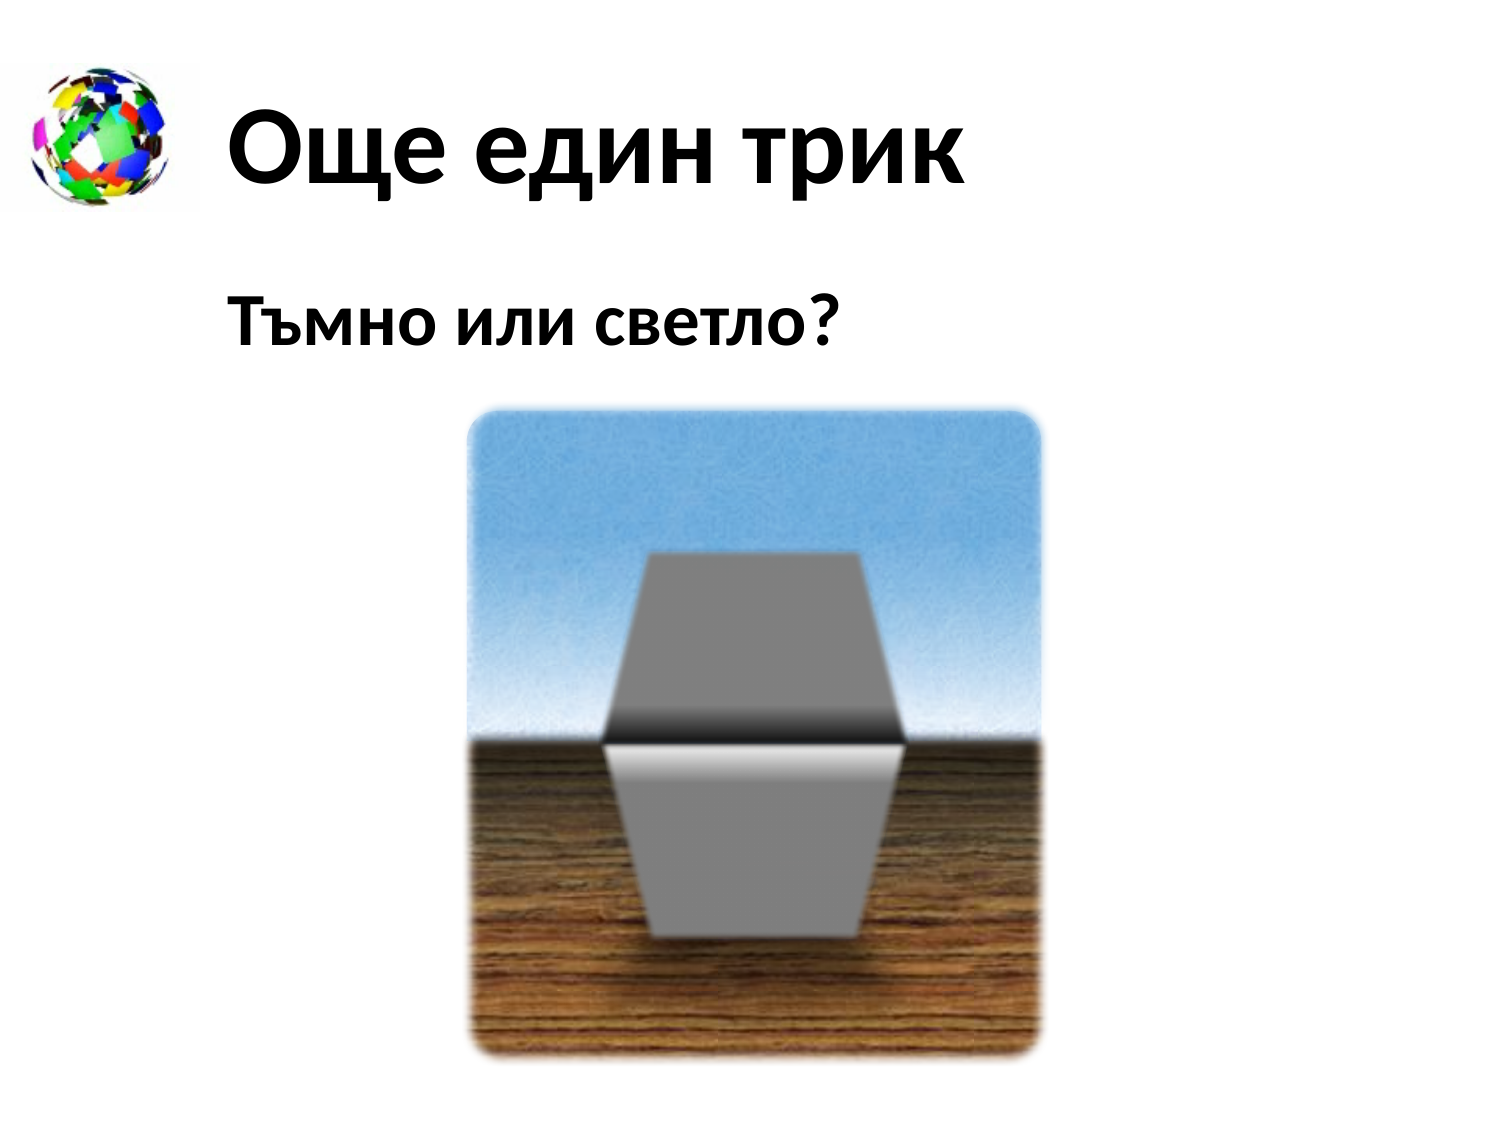

# Още един трик
Тъмно или светло?